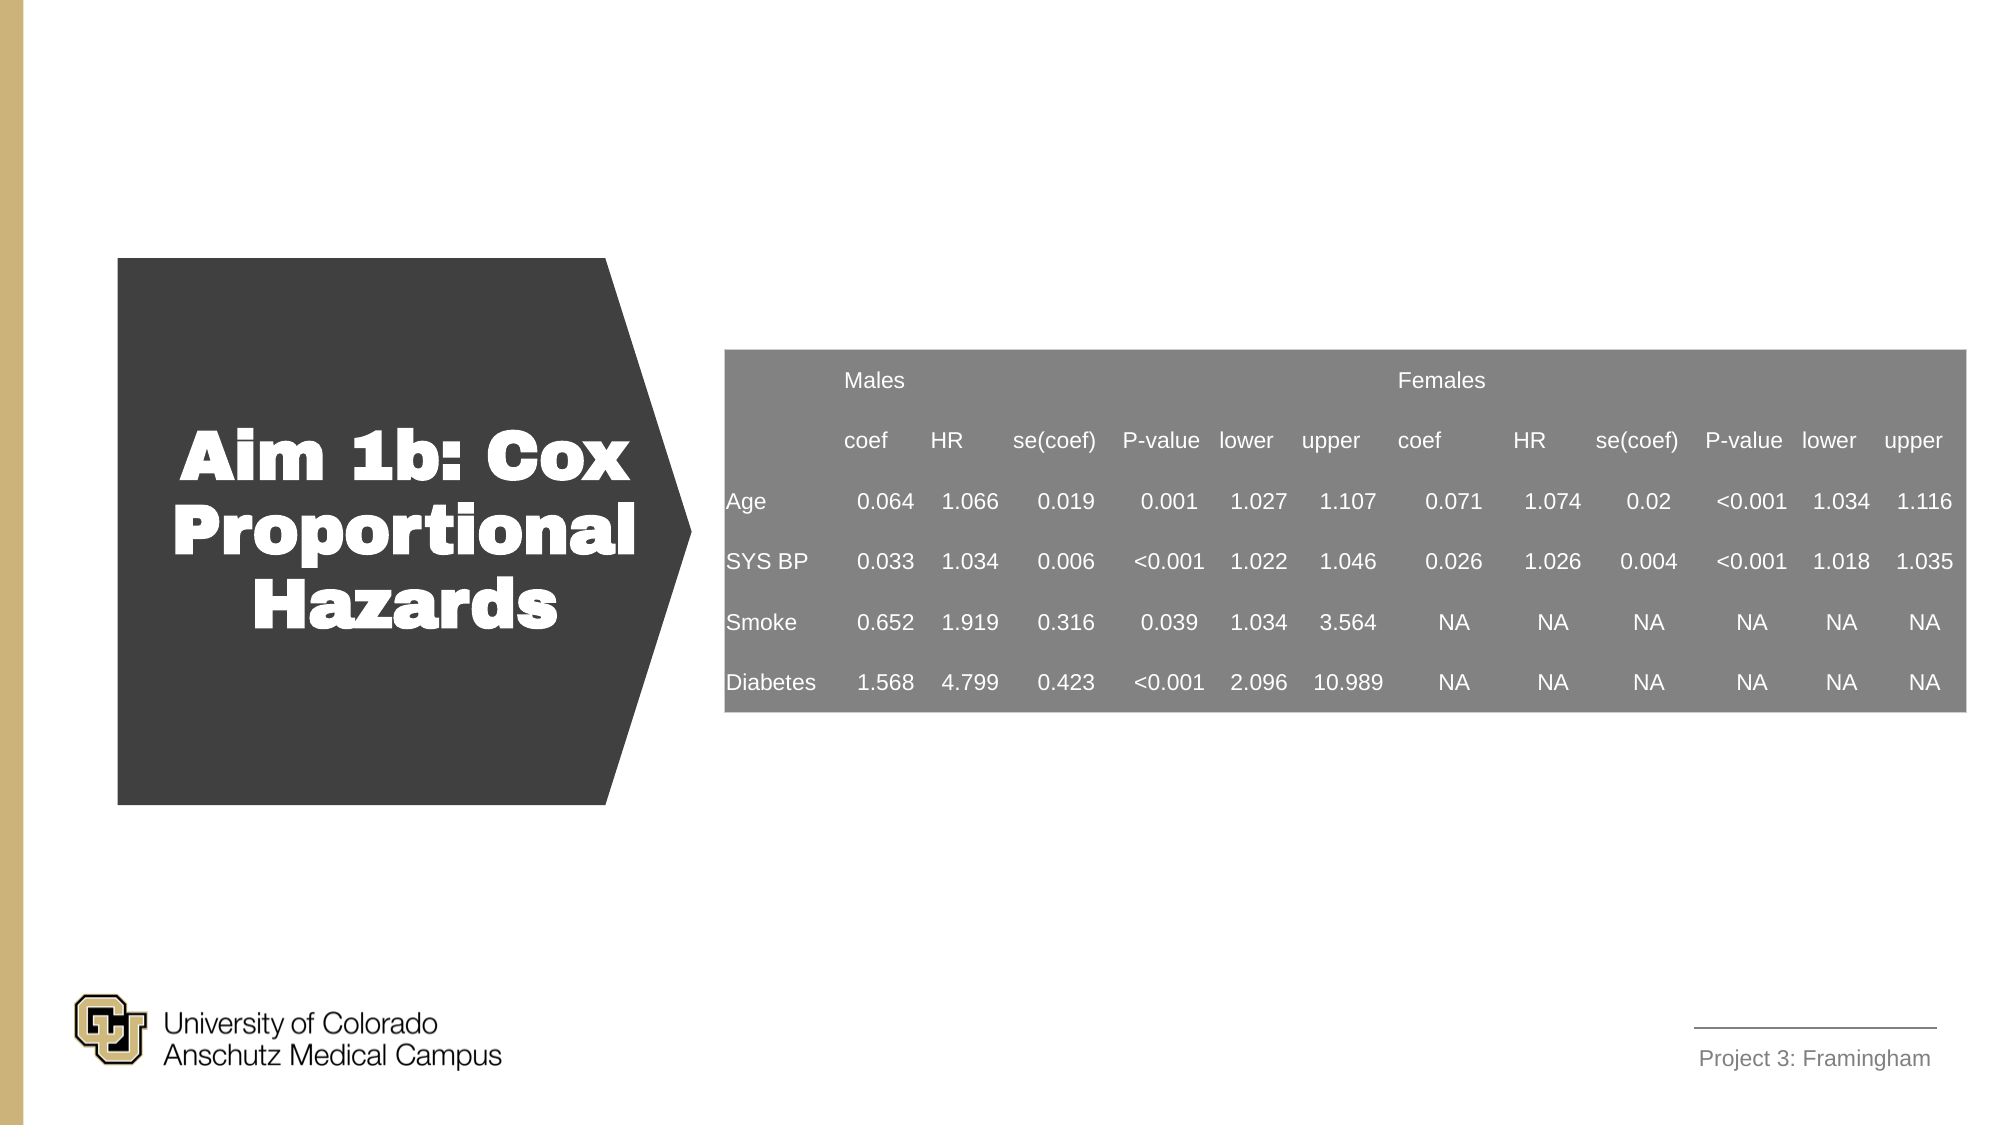

Aim 1b: Cox Proportional Hazards
|  | Males |  |  |  |  |  | Females |  |  |  |  |  |
| --- | --- | --- | --- | --- | --- | --- | --- | --- | --- | --- | --- | --- |
|  | coef | HR | se(coef) | P-value | lower | upper | coef | HR | se(coef) | P-value | lower | upper |
| Age | 0.064 | 1.066 | 0.019 | 0.001 | 1.027 | 1.107 | 0.071 | 1.074 | 0.02 | <0.001 | 1.034 | 1.116 |
| SYS BP | 0.033 | 1.034 | 0.006 | <0.001 | 1.022 | 1.046 | 0.026 | 1.026 | 0.004 | <0.001 | 1.018 | 1.035 |
| Smoke | 0.652 | 1.919 | 0.316 | 0.039 | 1.034 | 3.564 | NA | NA | NA | NA | NA | NA |
| Diabetes | 1.568 | 4.799 | 0.423 | <0.001 | 2.096 | 10.989 | NA | NA | NA | NA | NA | NA |